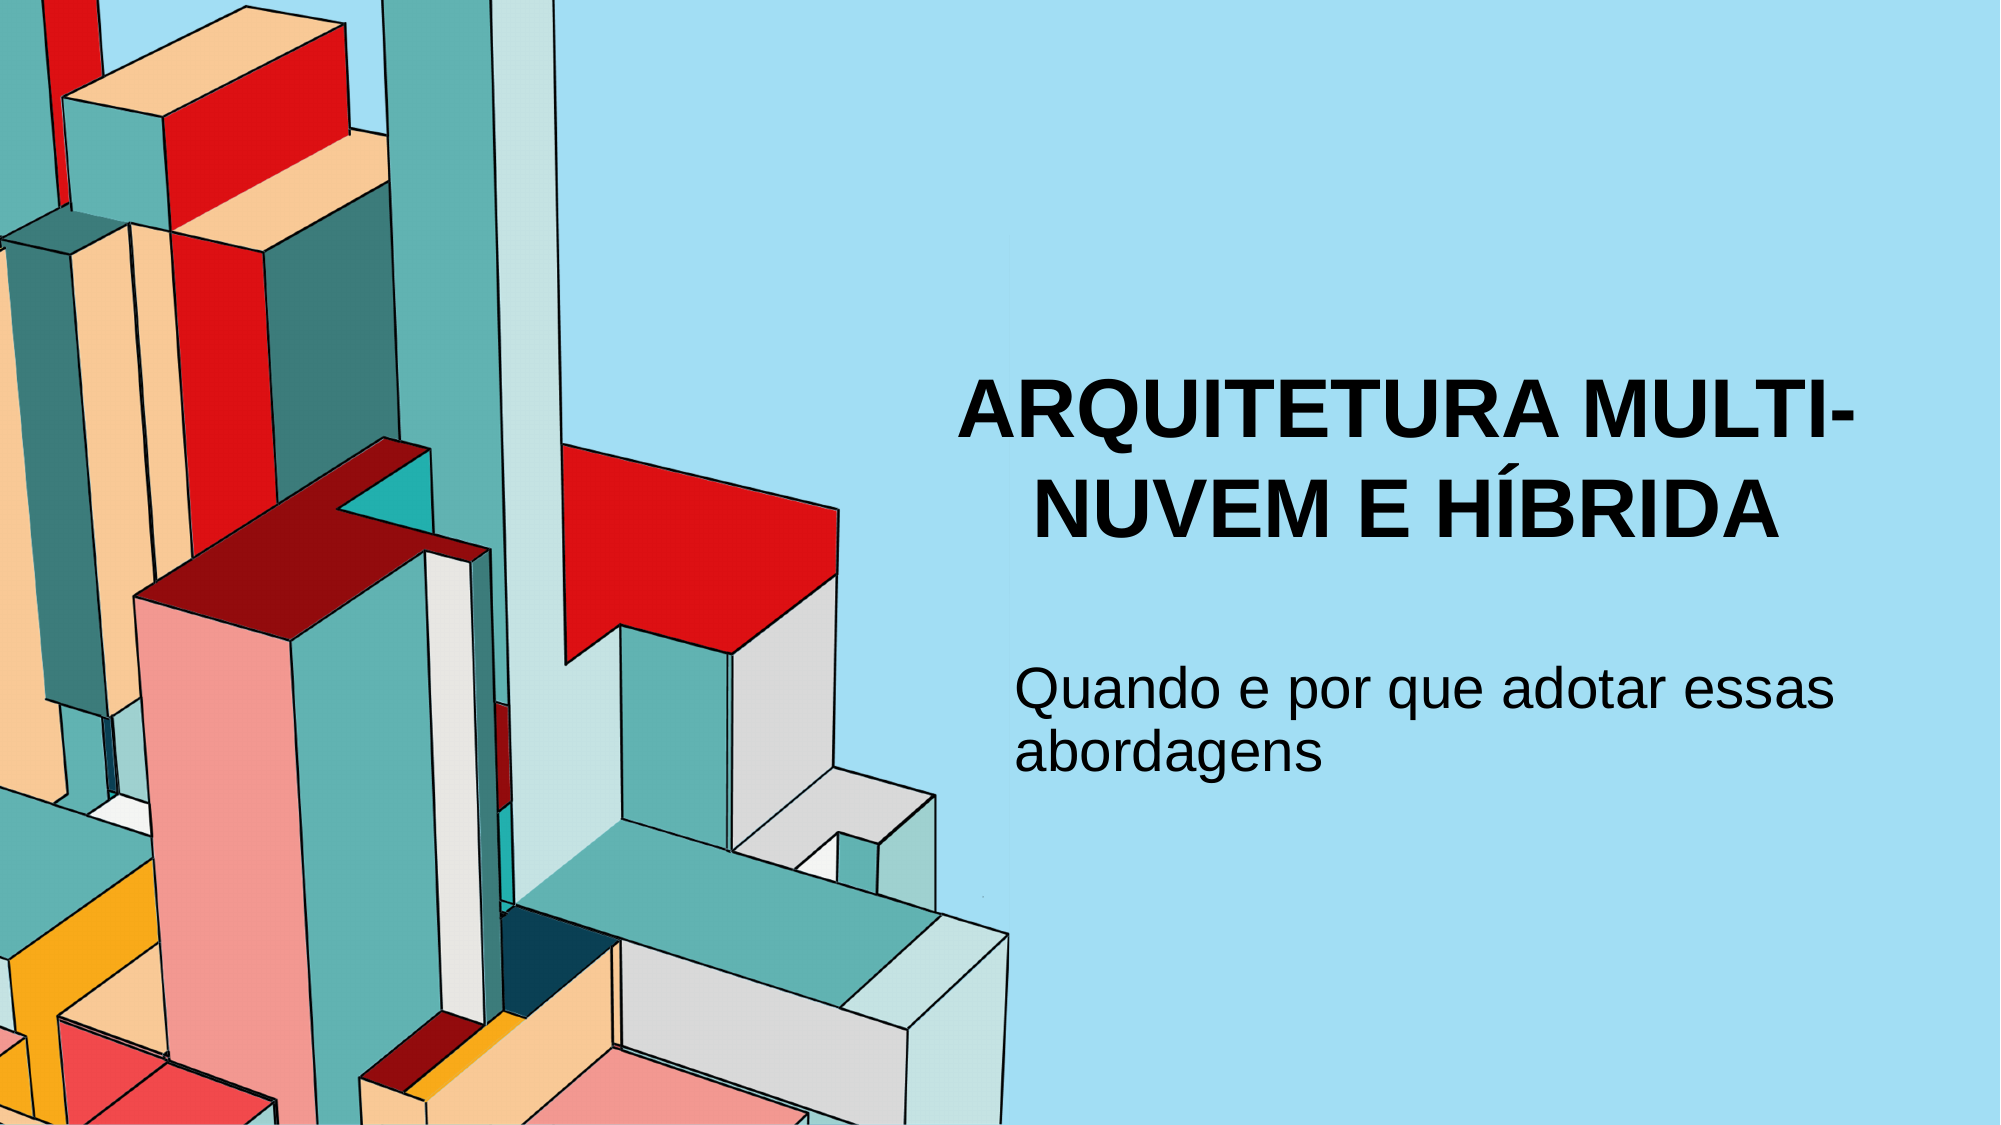

# Arquitetura Multi-Nuvem e Híbrida
Quando e por que adotar essas abordagens